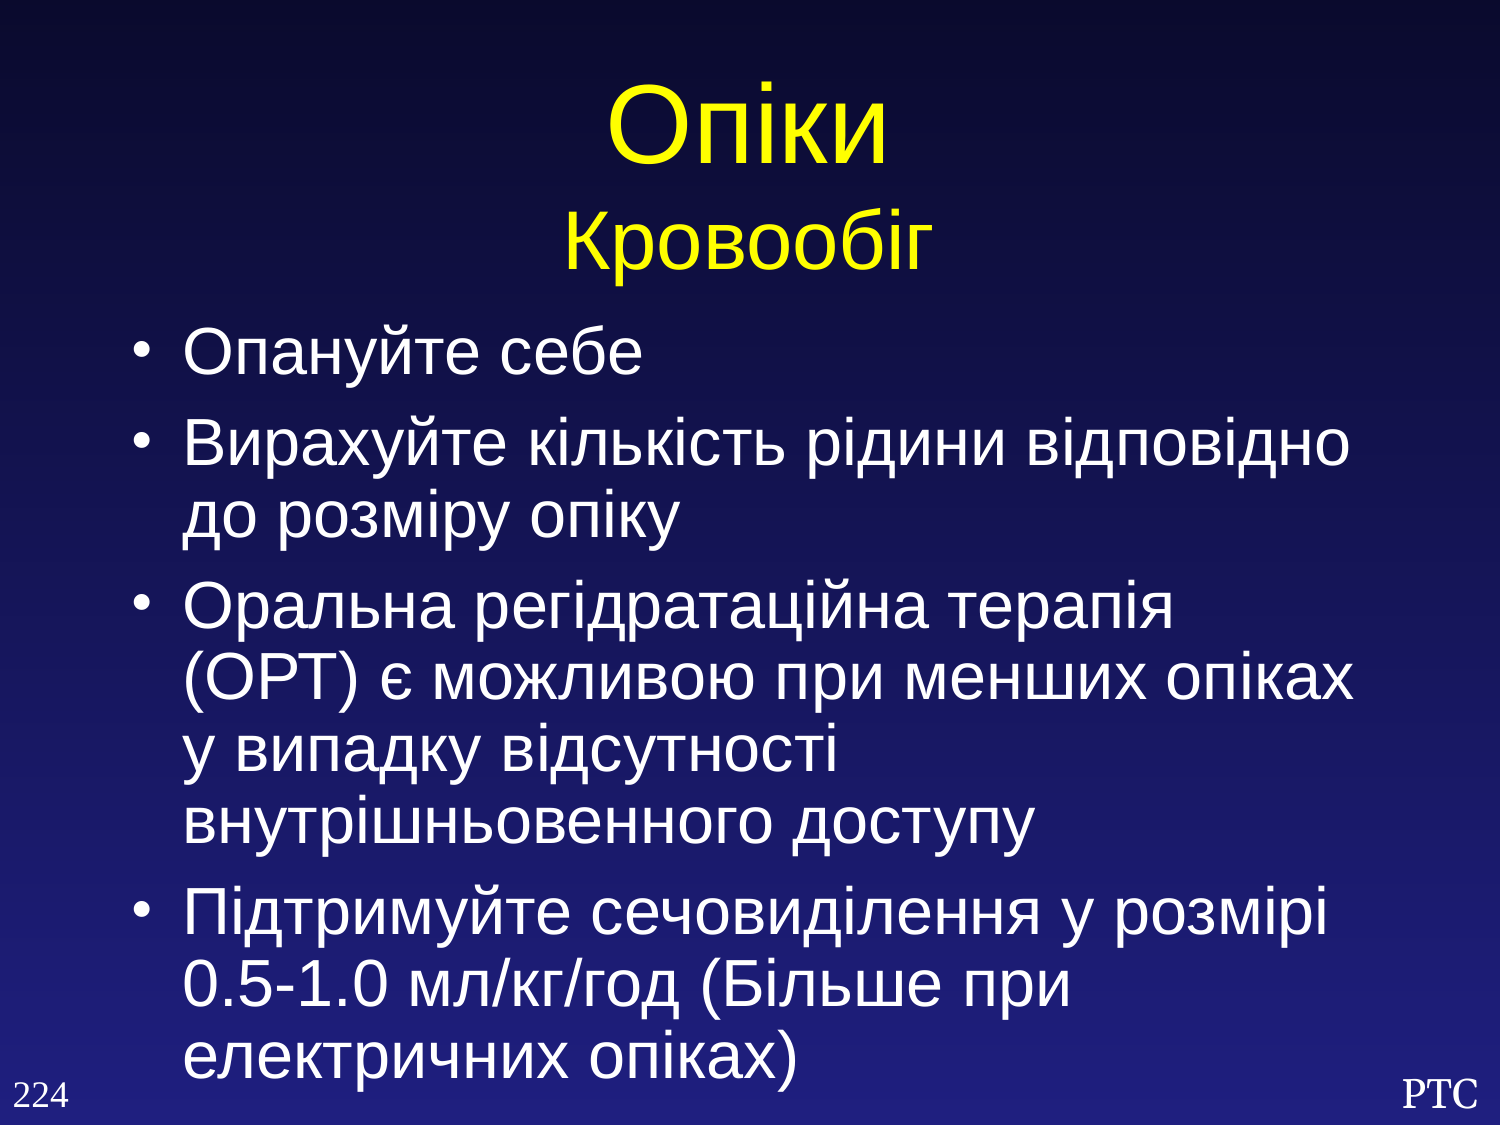

Опіки
Кровообіг
Опануйте себе
Вирахуйте кількість рідини відповідно до розміру опіку
Оральна регідратаційна терапія (ОРТ) є можливою при менших опіках у випадку відсутності внутрішньовенного доступу
Підтримуйте сечовиділення у розмірі 0.5-1.0 мл/кг/год (Більше при електричних опіках)
224